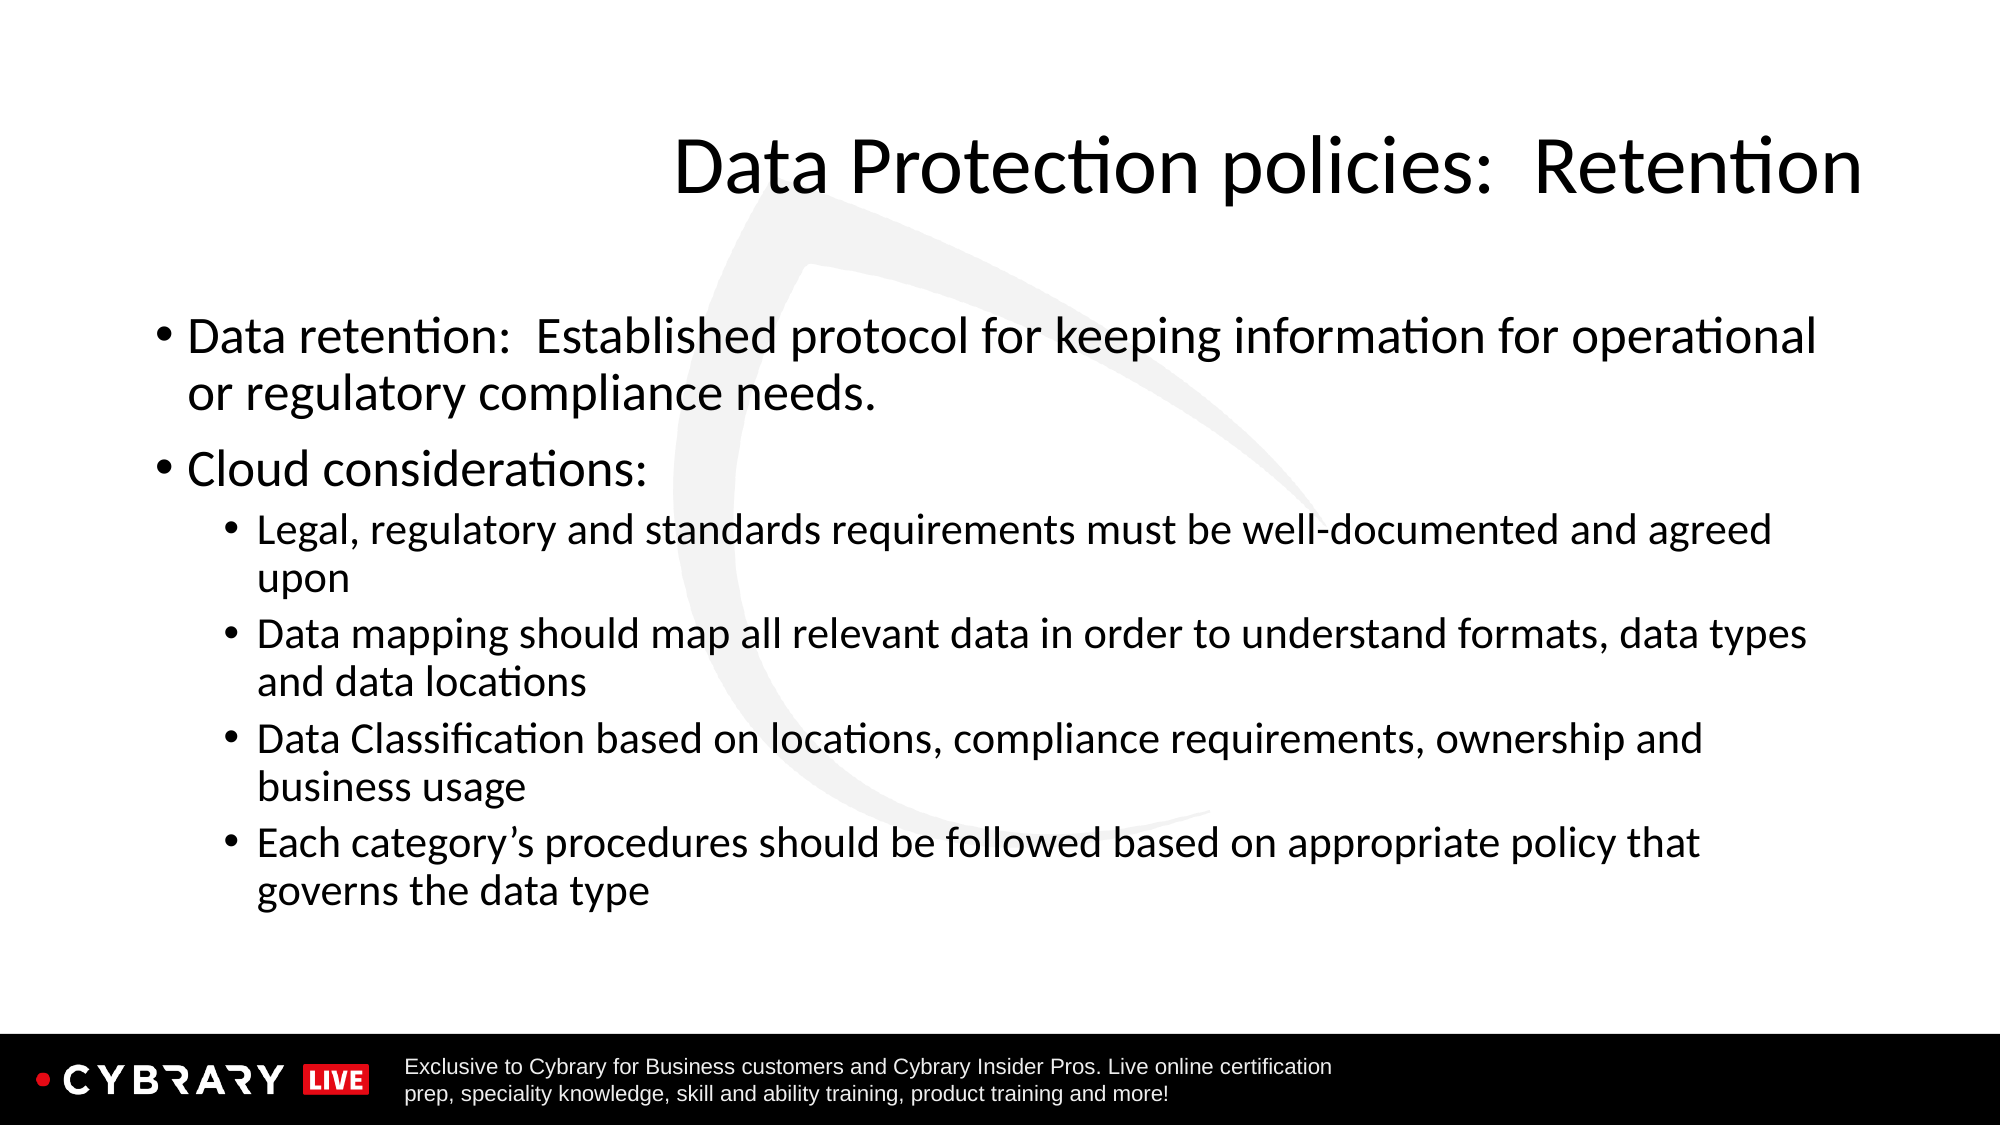

# Data Protection policies:  Retention
Data retention:  Established protocol for keeping information for operational or regulatory compliance needs.
Cloud considerations:
Legal, regulatory and standards requirements must be well-documented and agreed upon
Data mapping should map all relevant data in order to understand formats, data types and data locations
Data Classification based on locations, compliance requirements, ownership and business usage
Each category’s procedures should be followed based on appropriate policy that governs the data type